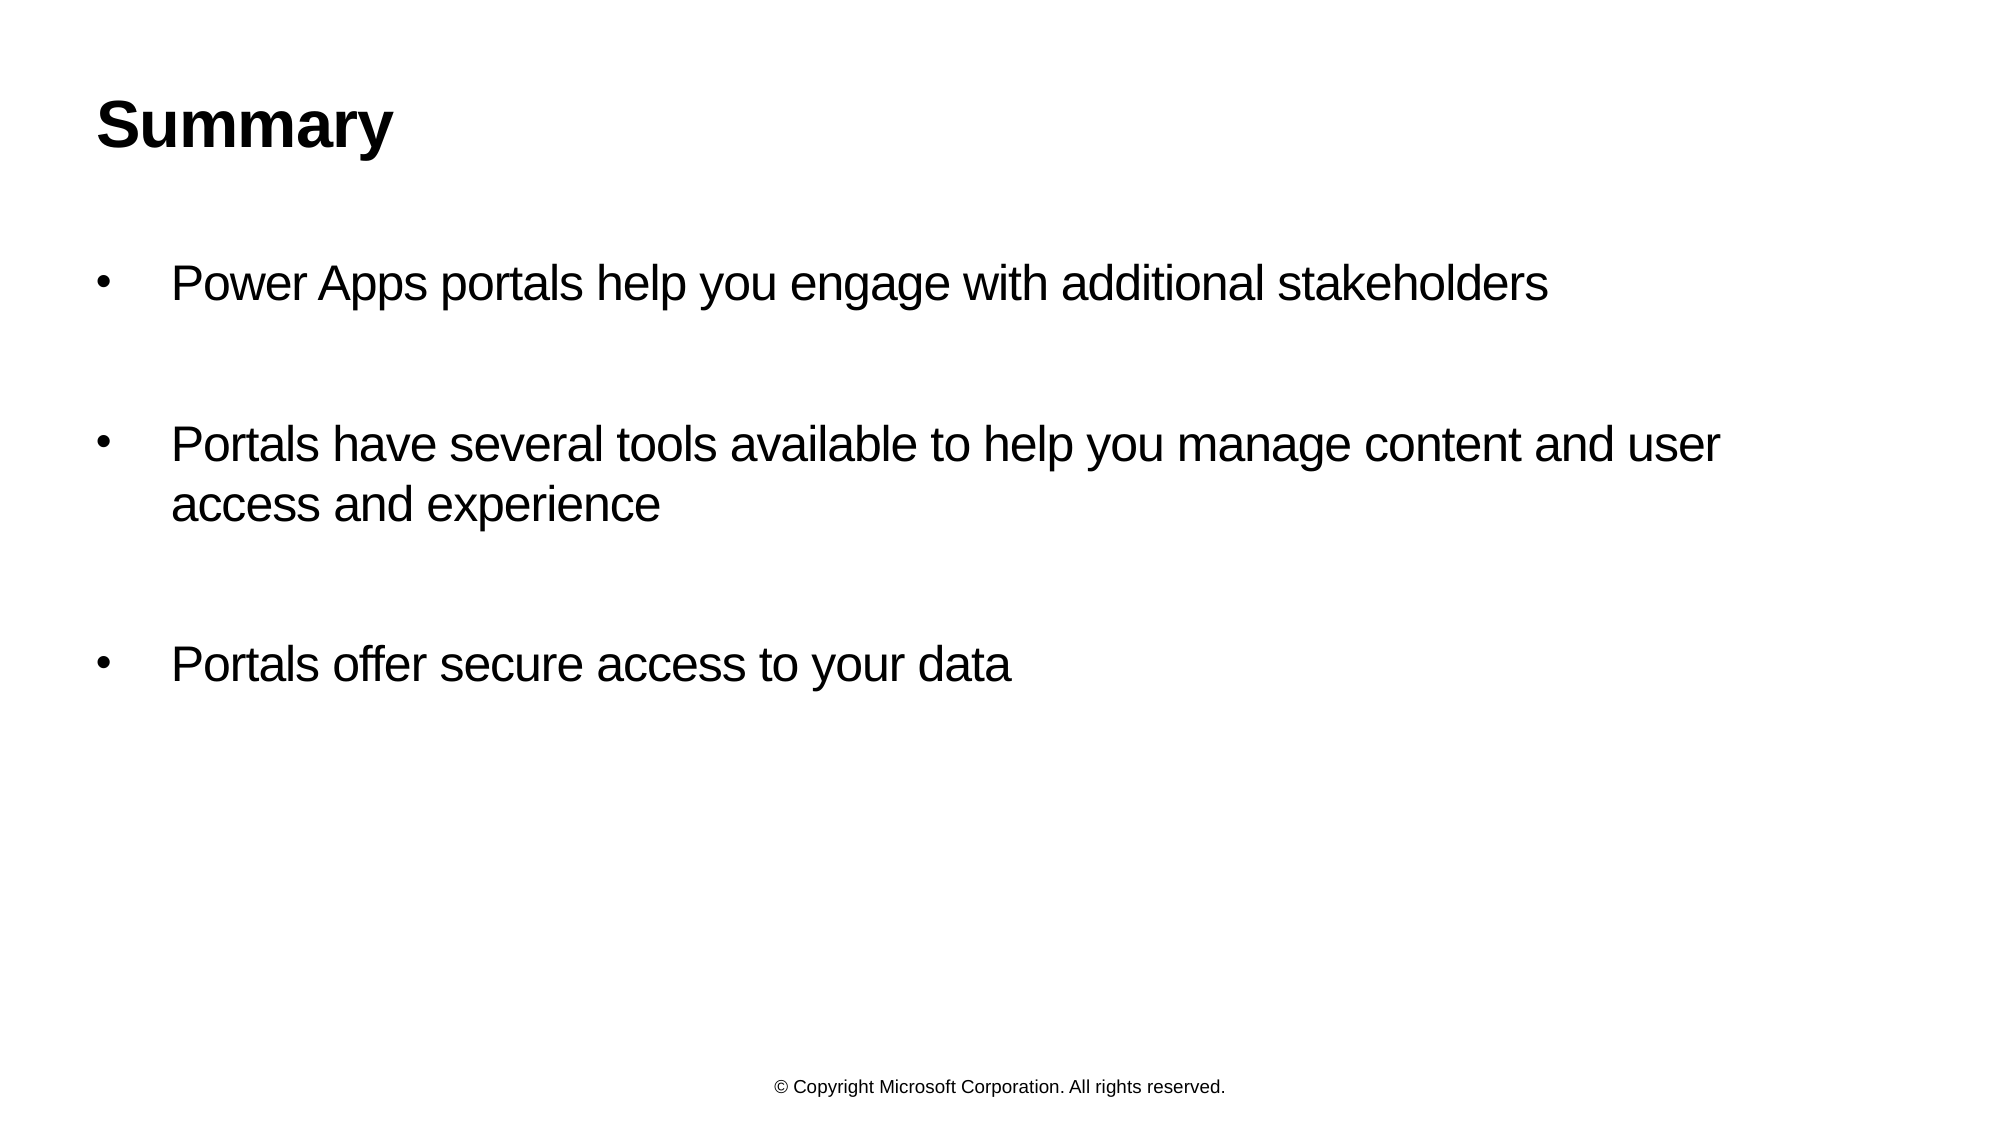

# Summary
Power Apps portals help you engage with additional stakeholders

Portals have several tools available to help you manage content and user access and experience

Portals offer secure access to your data